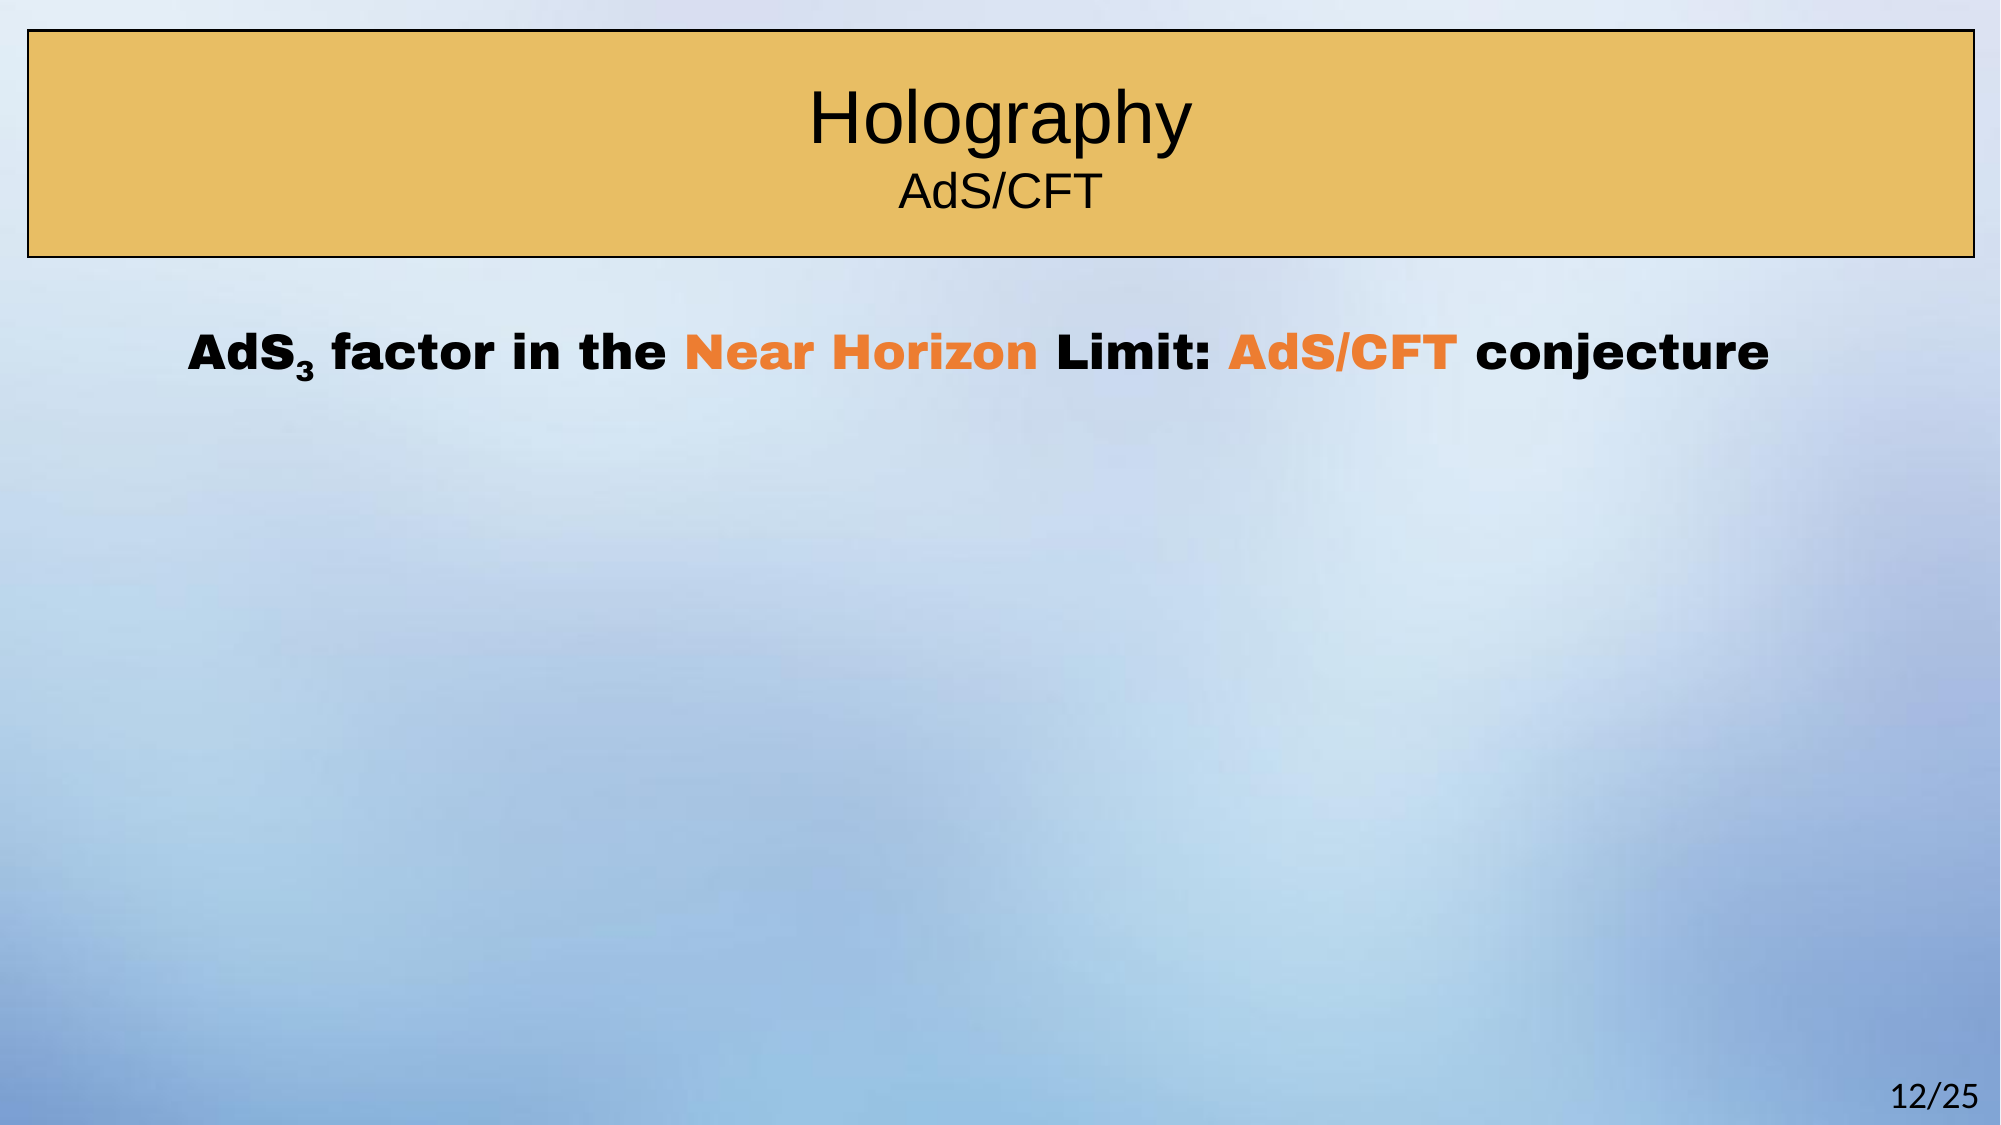

Holography
AdS/CFT
AdS3 factor in the Near Horizon Limit: AdS/CFT conjecture
12/25